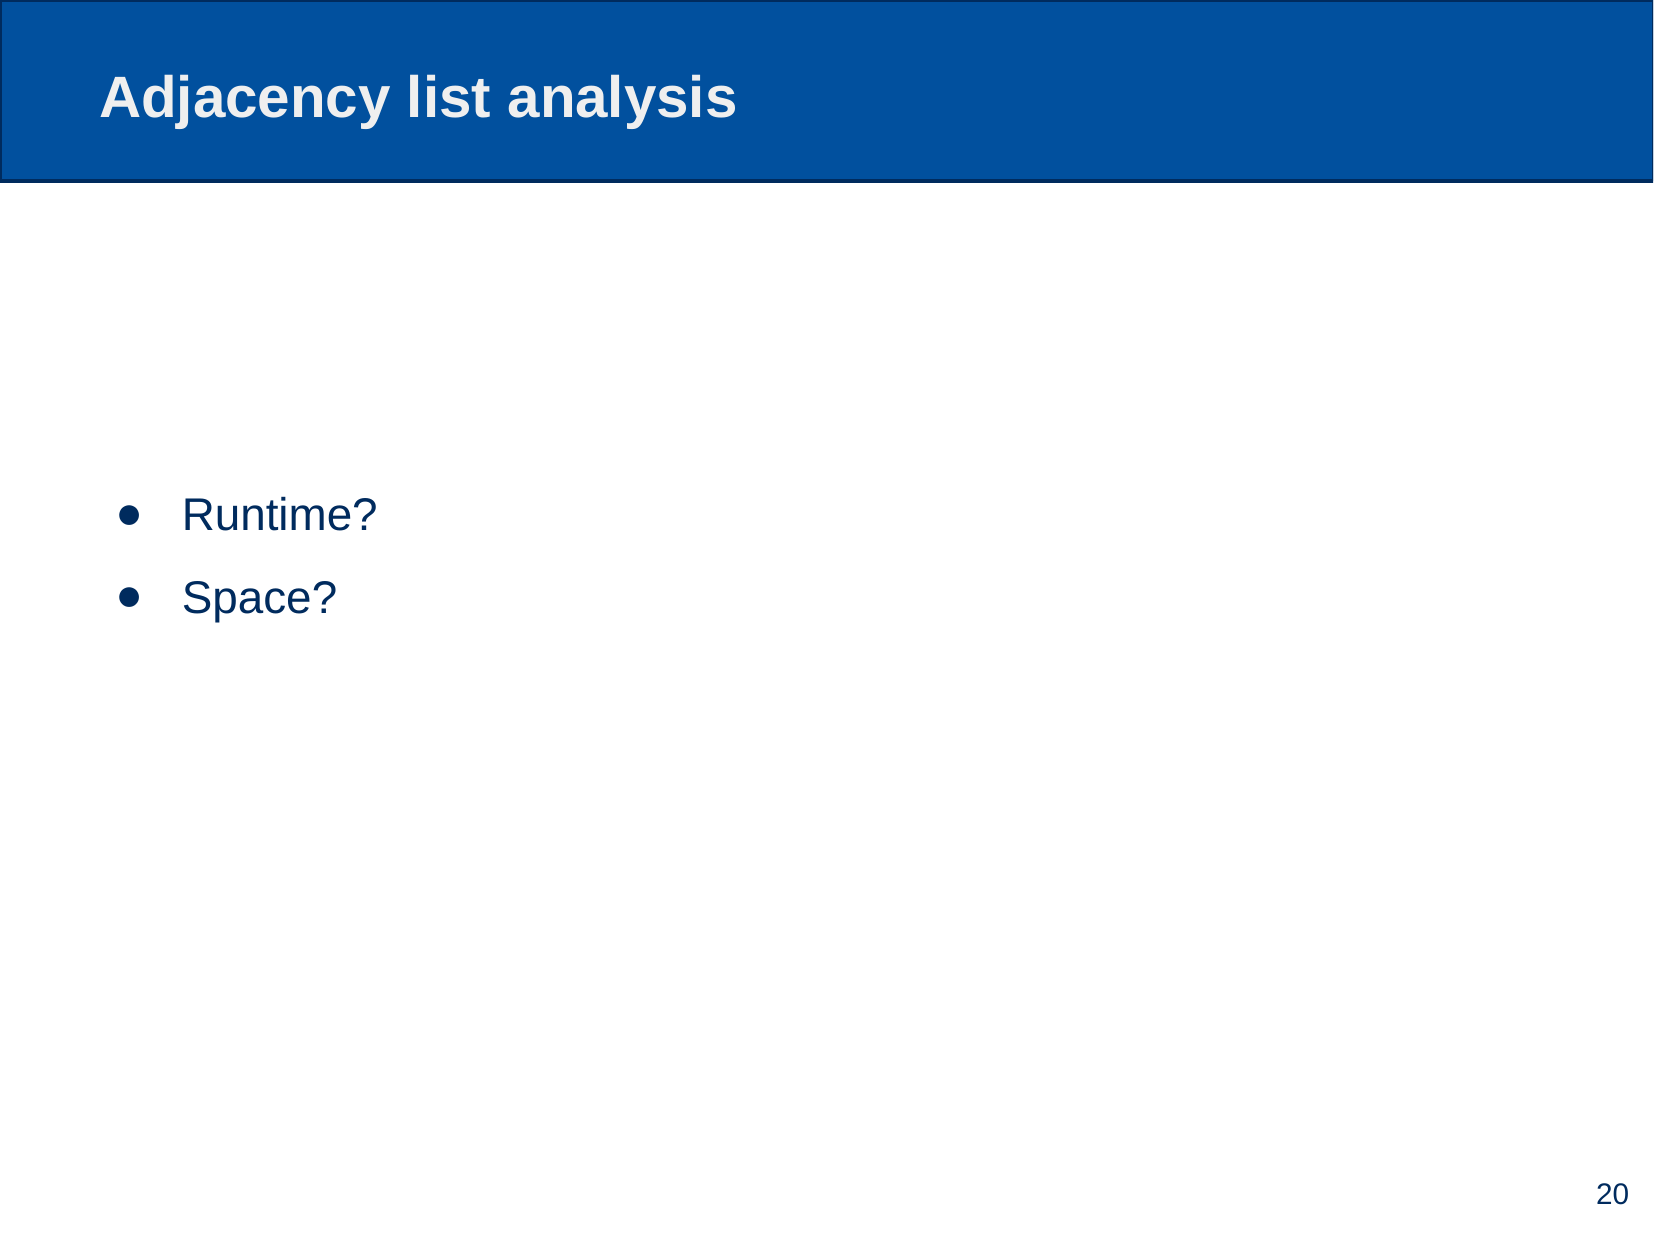

# Adjacency list analysis
Runtime?
Space?
20